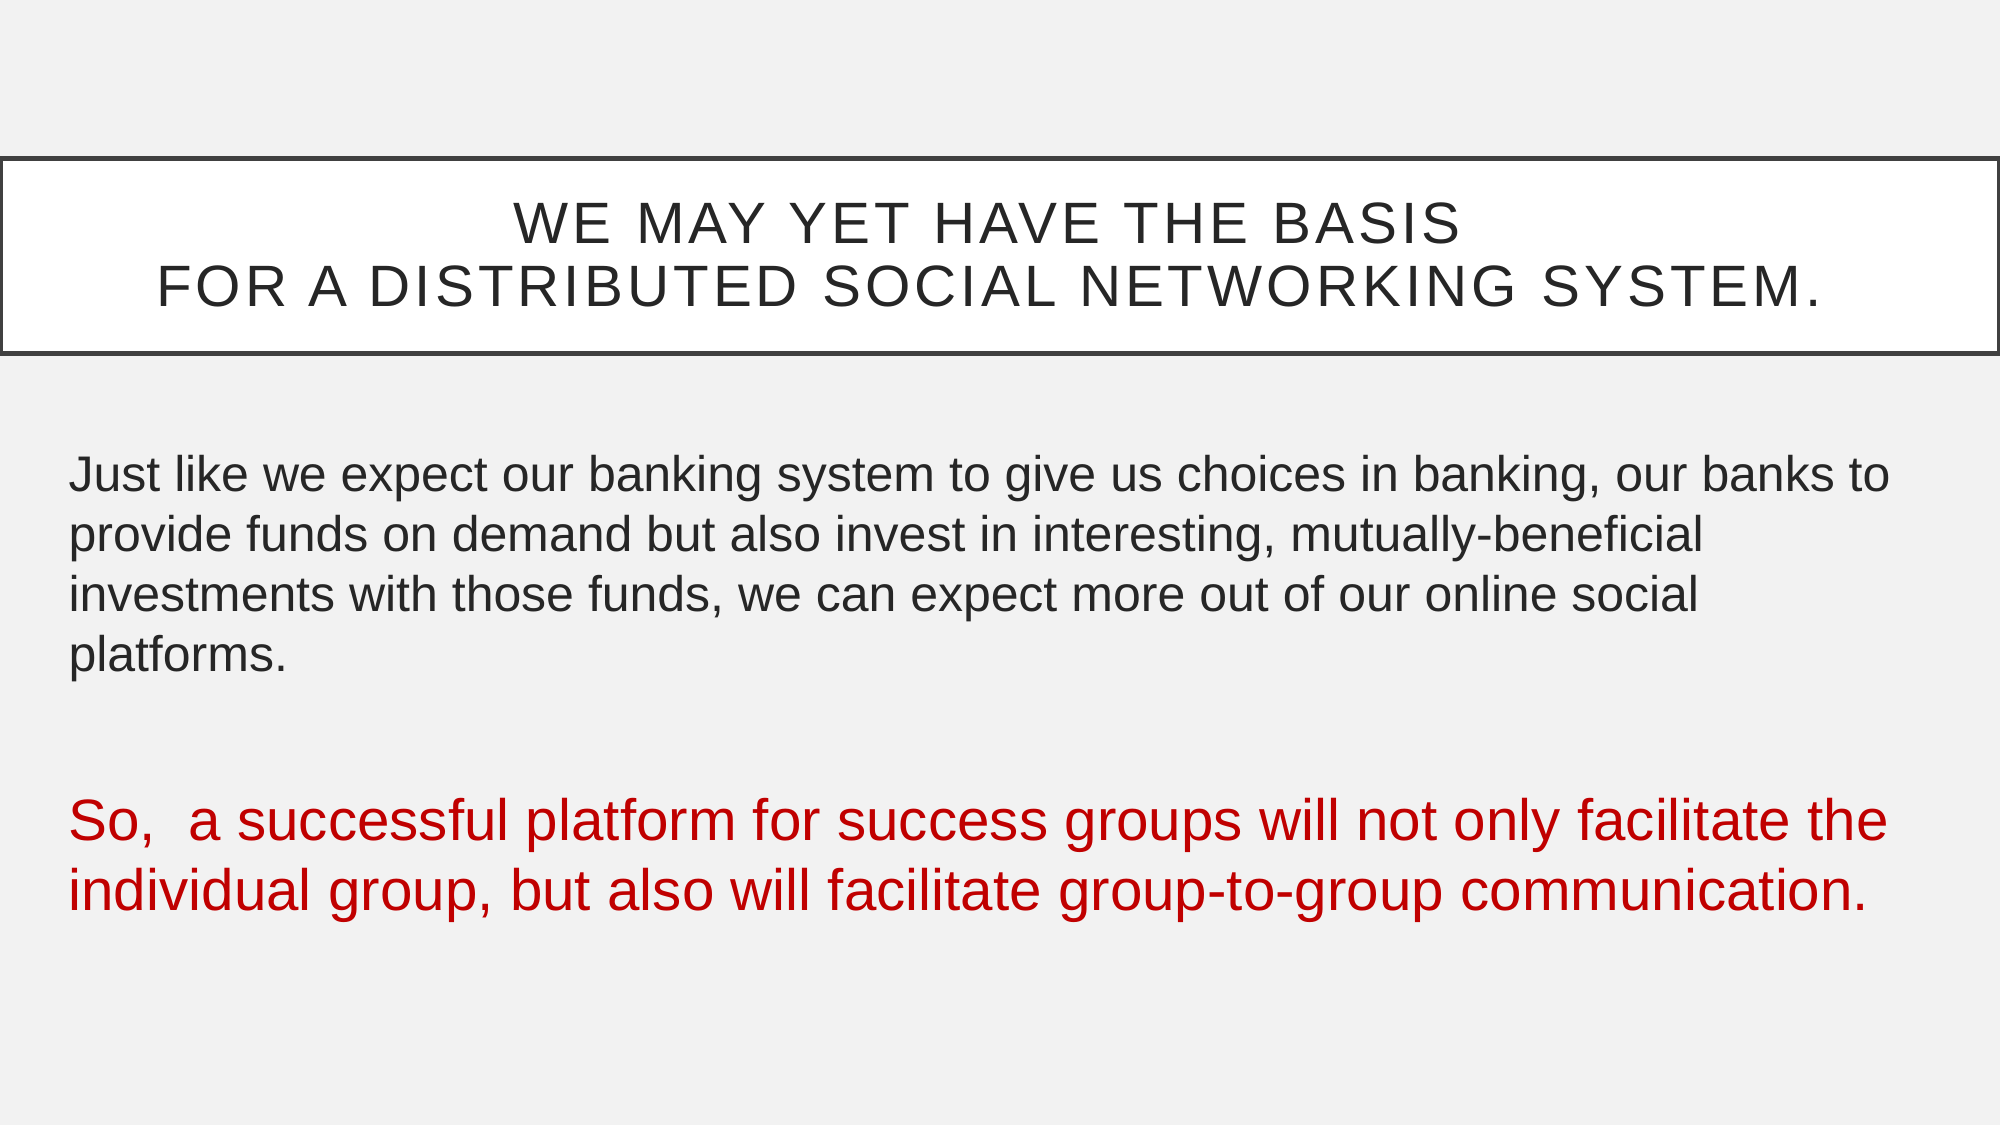

# we may Yet have the basis for a distributed social networking system.
Just like we expect our banking system to give us choices in banking, our banks to provide funds on demand but also invest in interesting, mutually-beneficial investments with those funds, we can expect more out of our online social platforms.

So,  a successful platform for success groups will not only facilitate the individual group, but also will facilitate group-to-group communication.